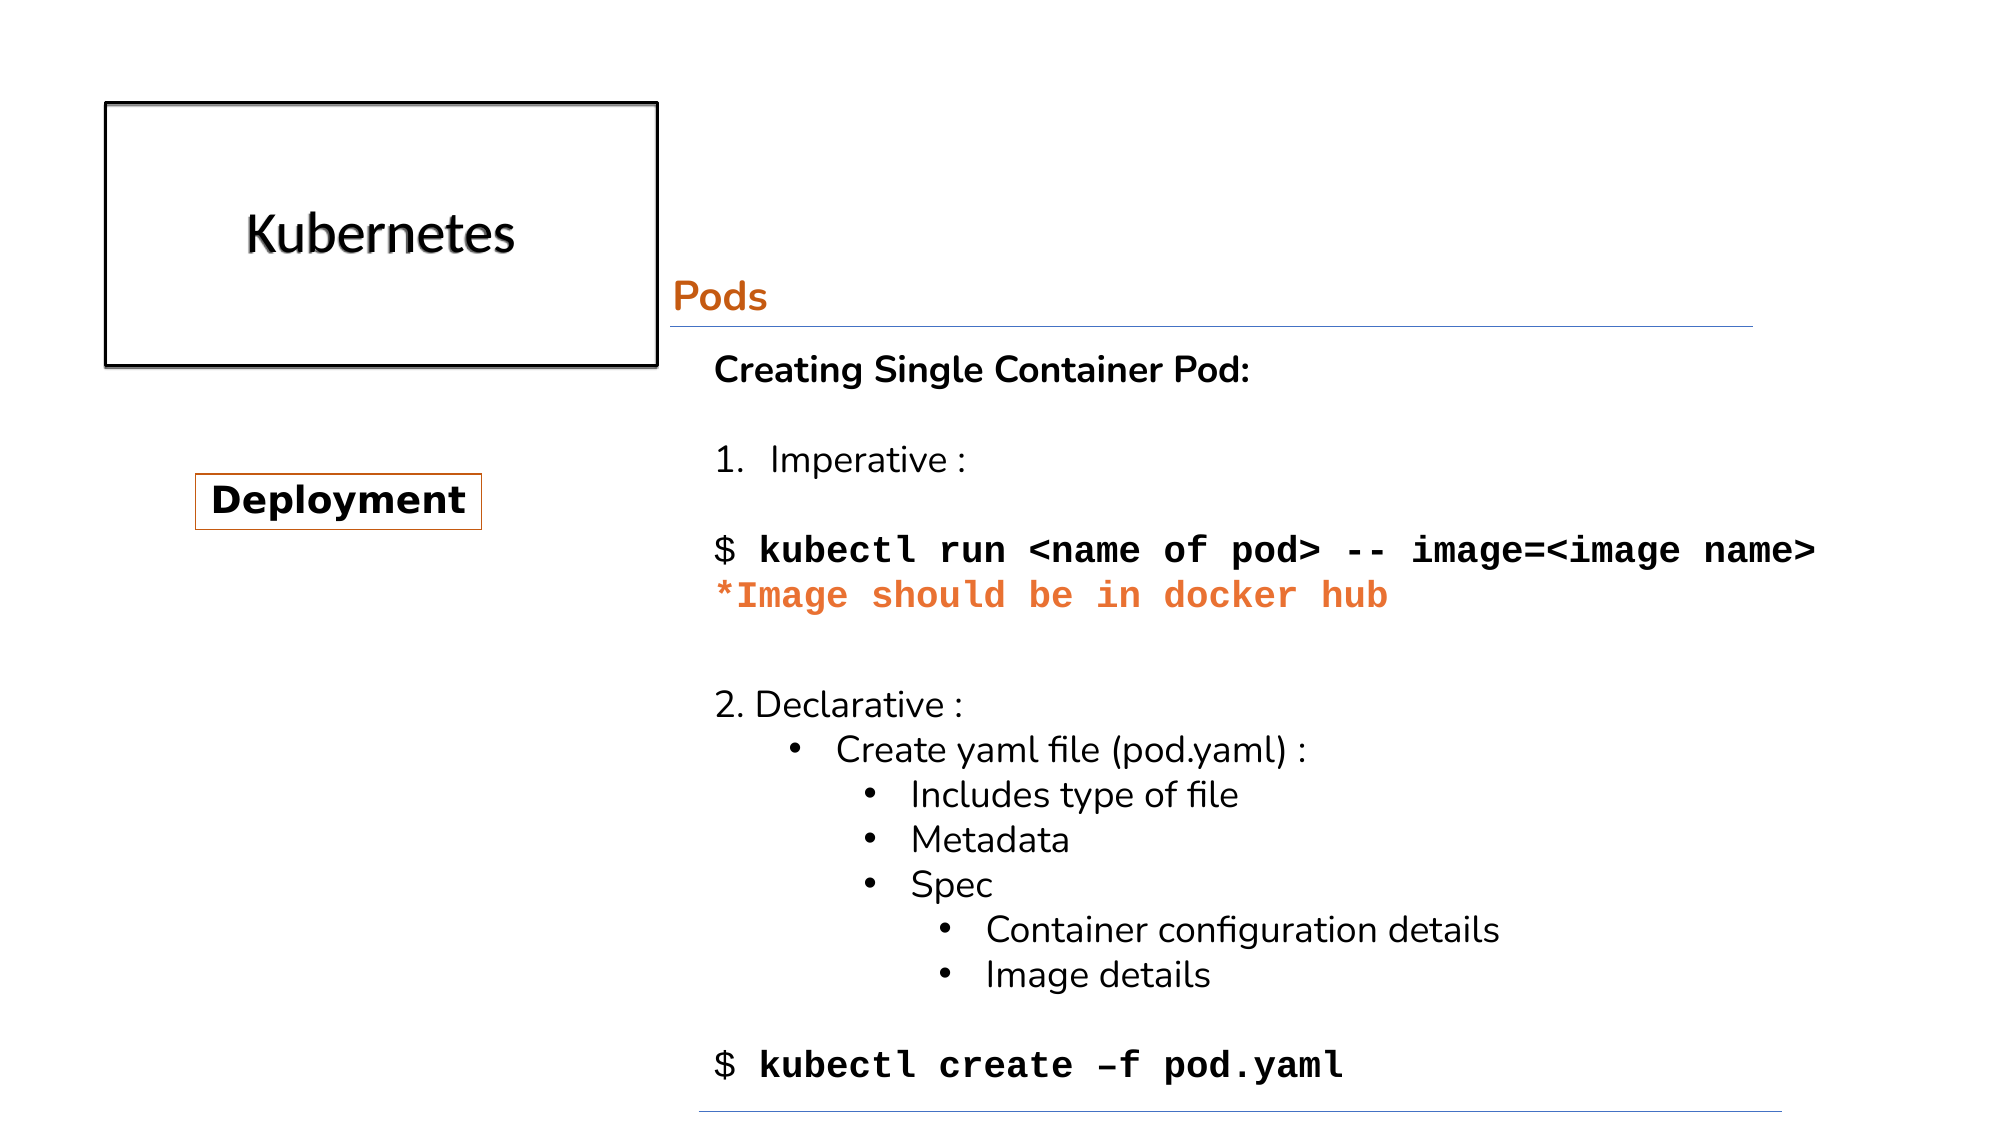

# Kubernetes
Pods
Creating Single Container Pod:

Imperative :

$ kubectl run <name of pod> -- image=<image name>
*Image should be in docker hub

2. Declarative :
Create yaml file (pod.yaml) :
Includes type of file
Metadata
Spec
Container configuration details
Image details
$ kubectl create –f pod.yaml
Deployment